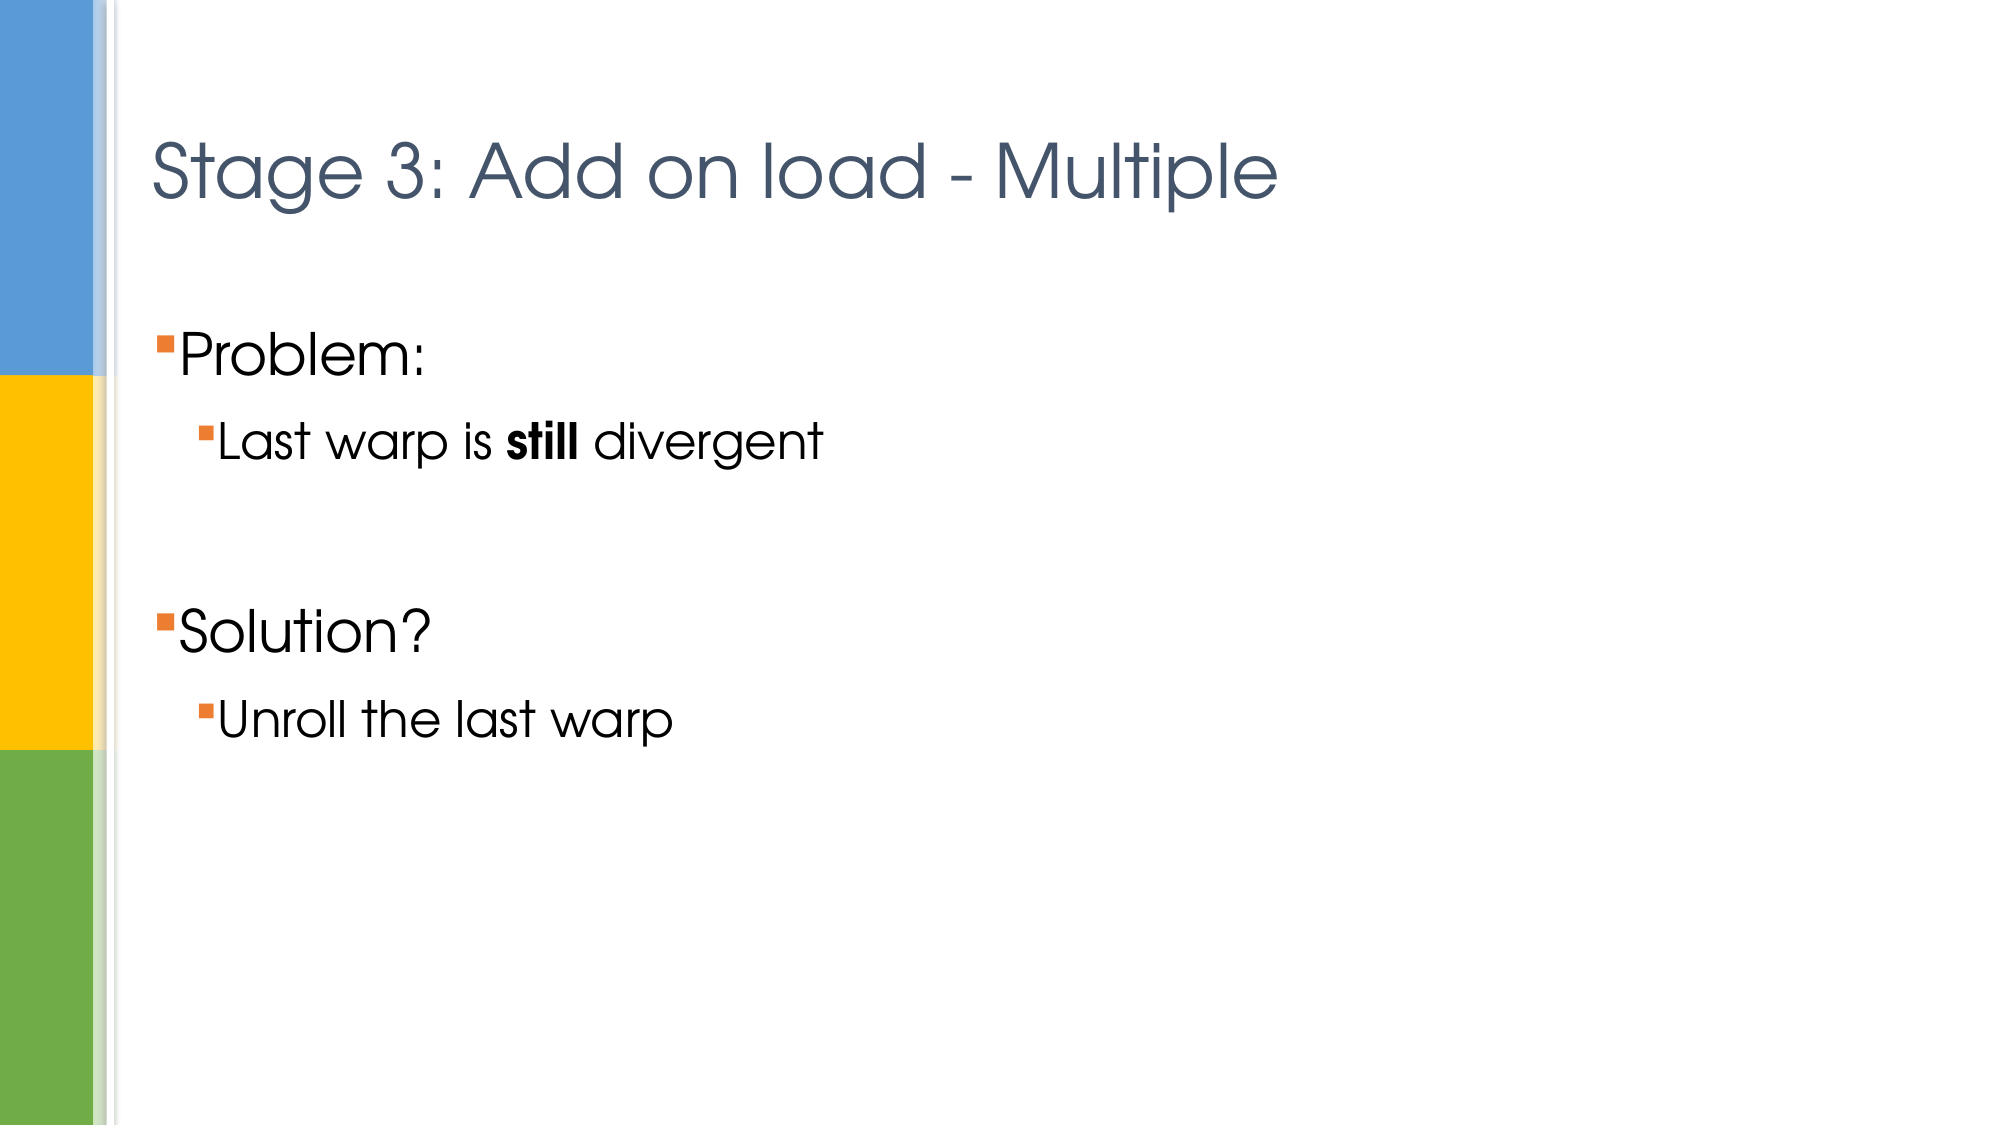

# Stage 3: Add on load - Multiple
Problem:
Last warp is still divergent

Solution?
Unroll the last warp